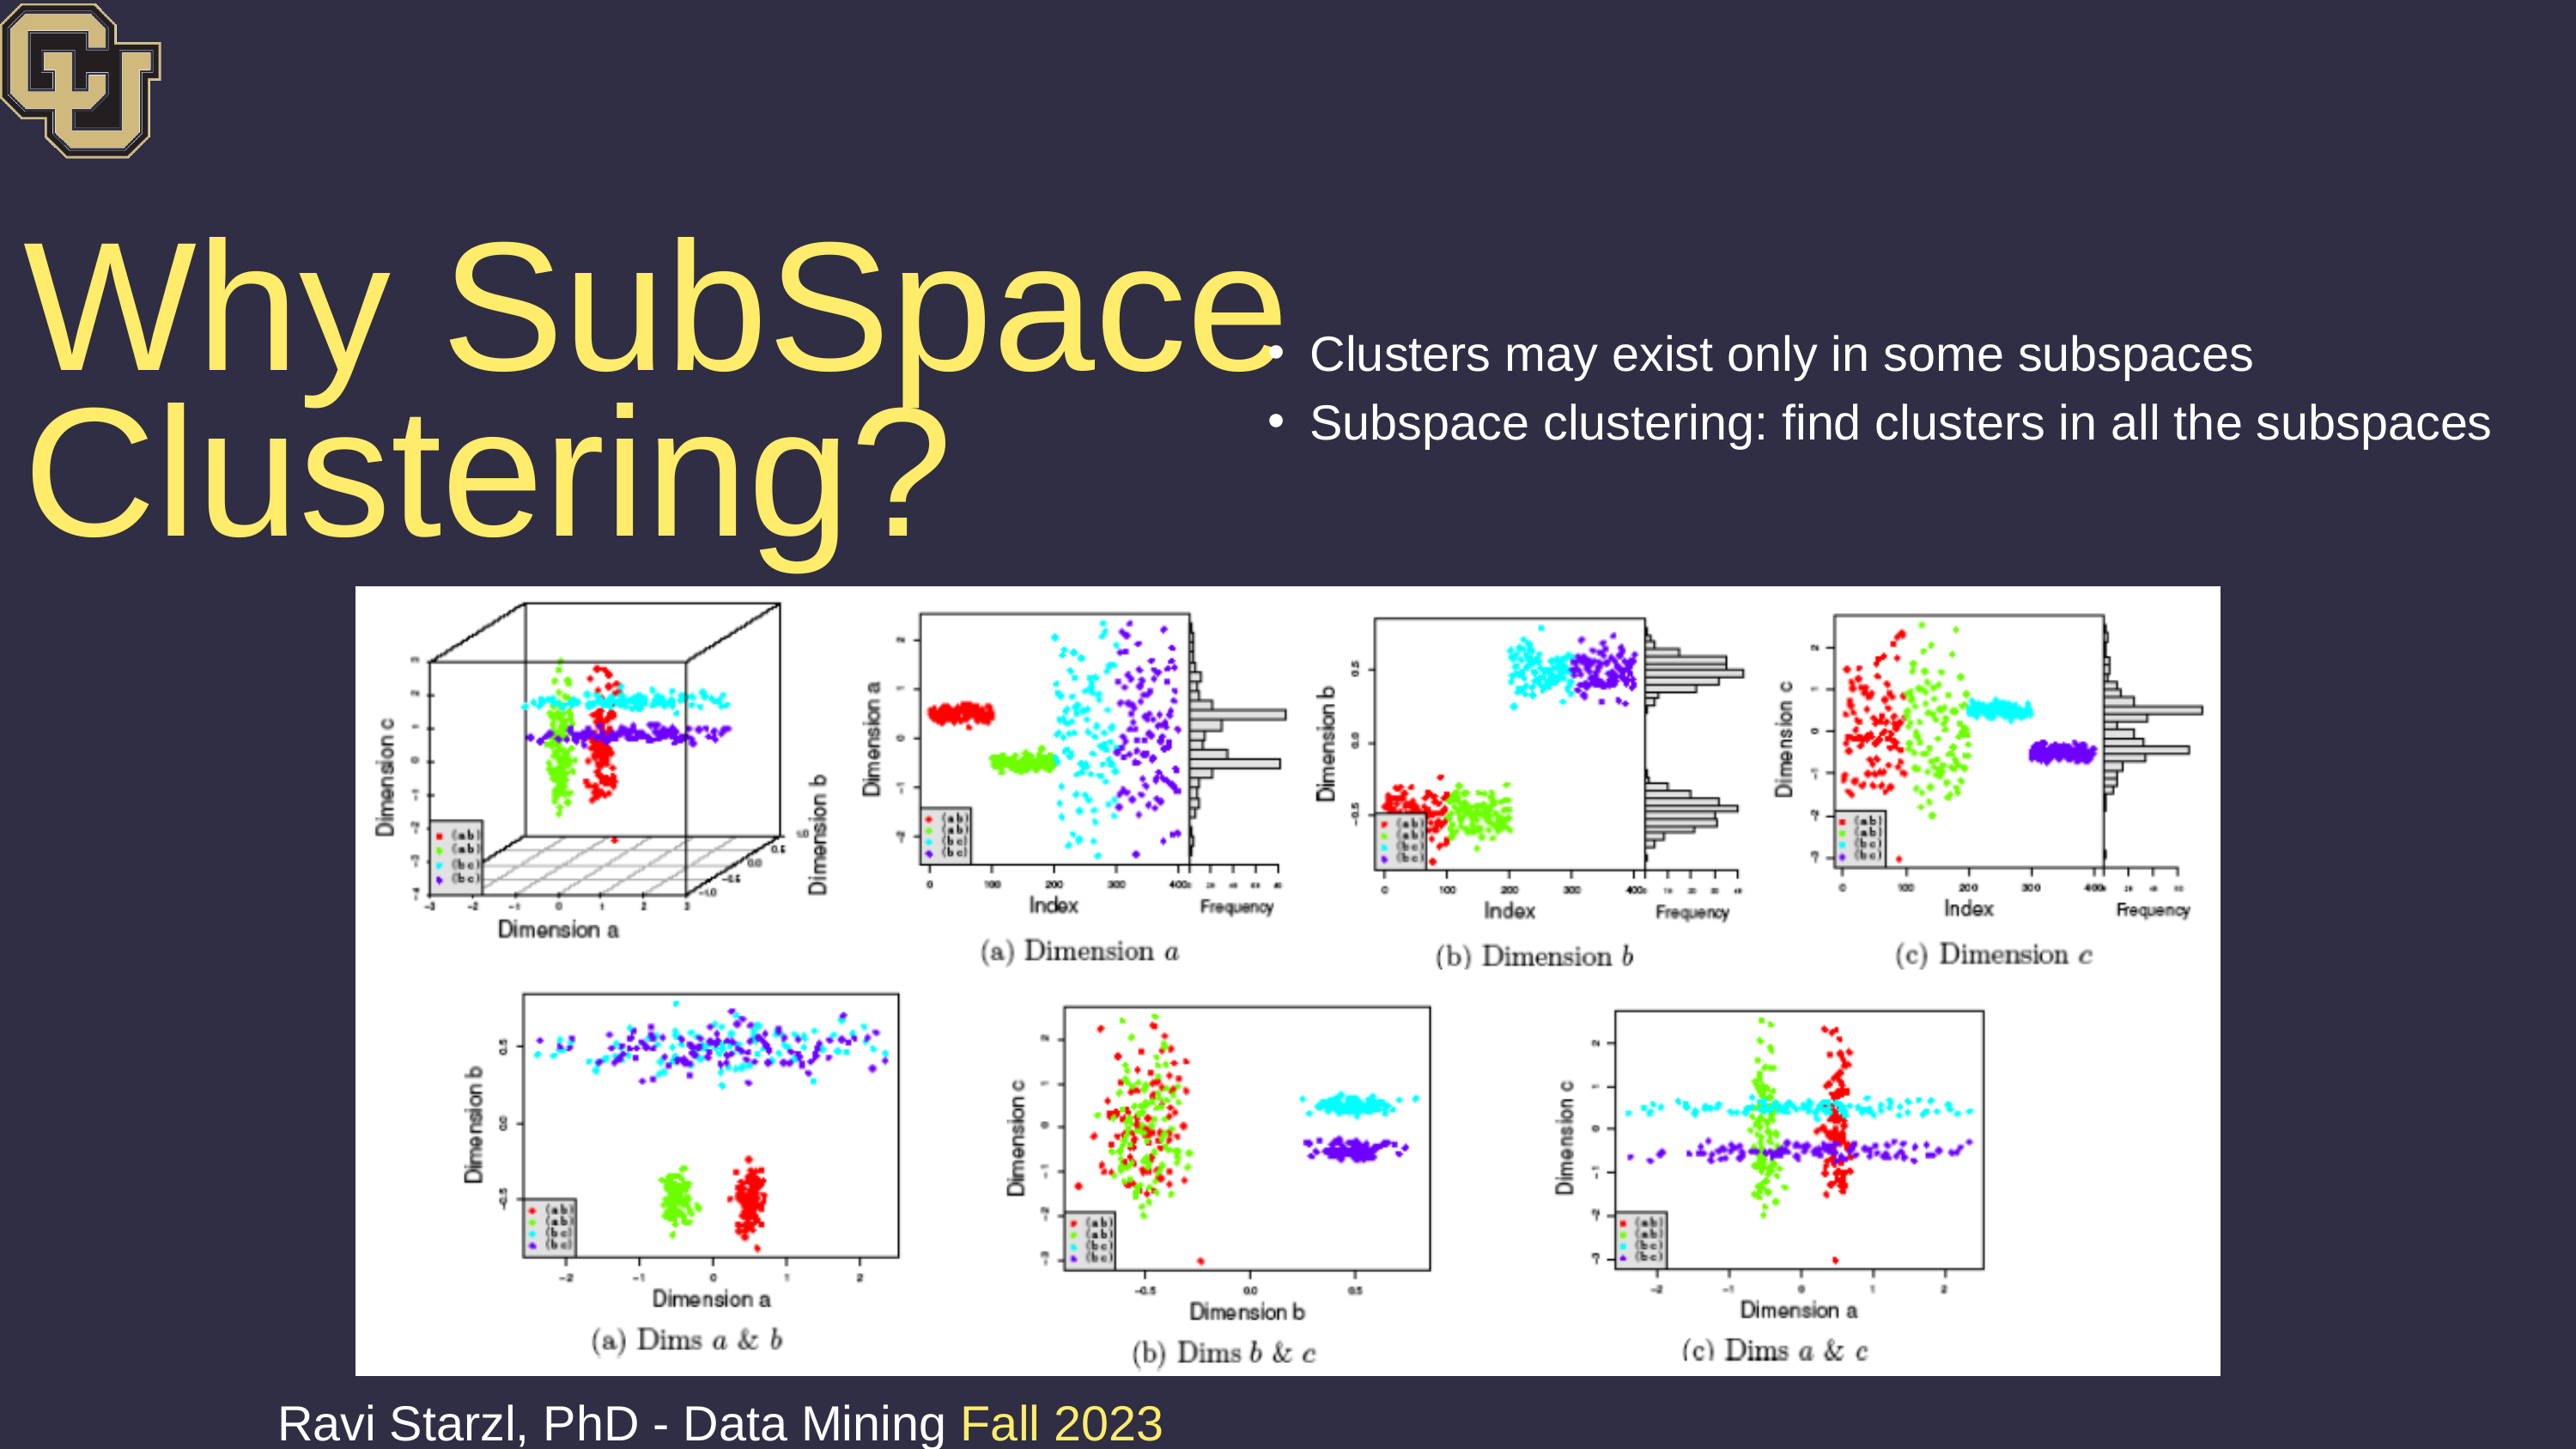

Why SubSpace Clustering?
Clusters may exist only in some subspaces
Subspace clustering: find clusters in all the subspaces

Ravi Starzl, PhD - Data Mining Fall 2023